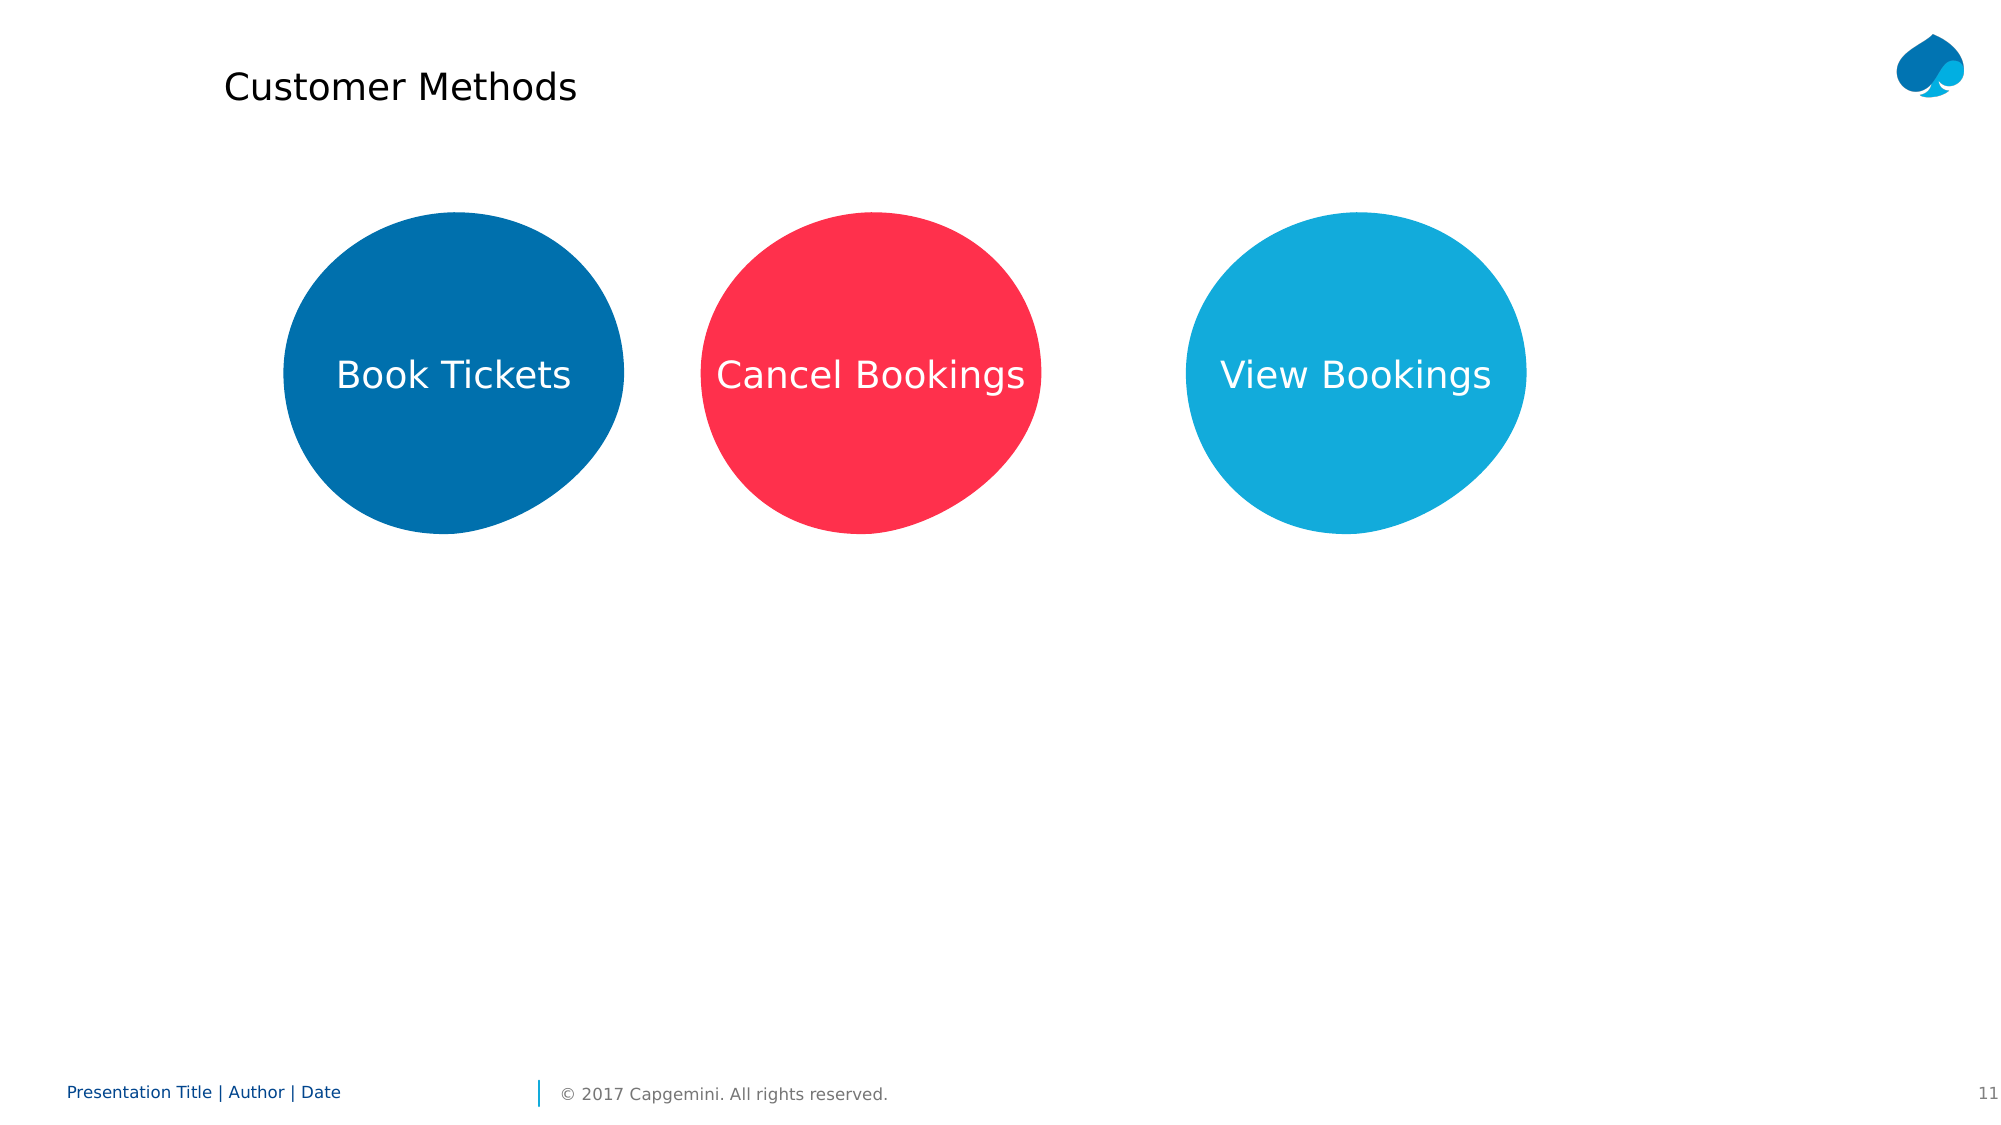

Customer Methods
Book Tickets
Cancel Bookings

View Bookings